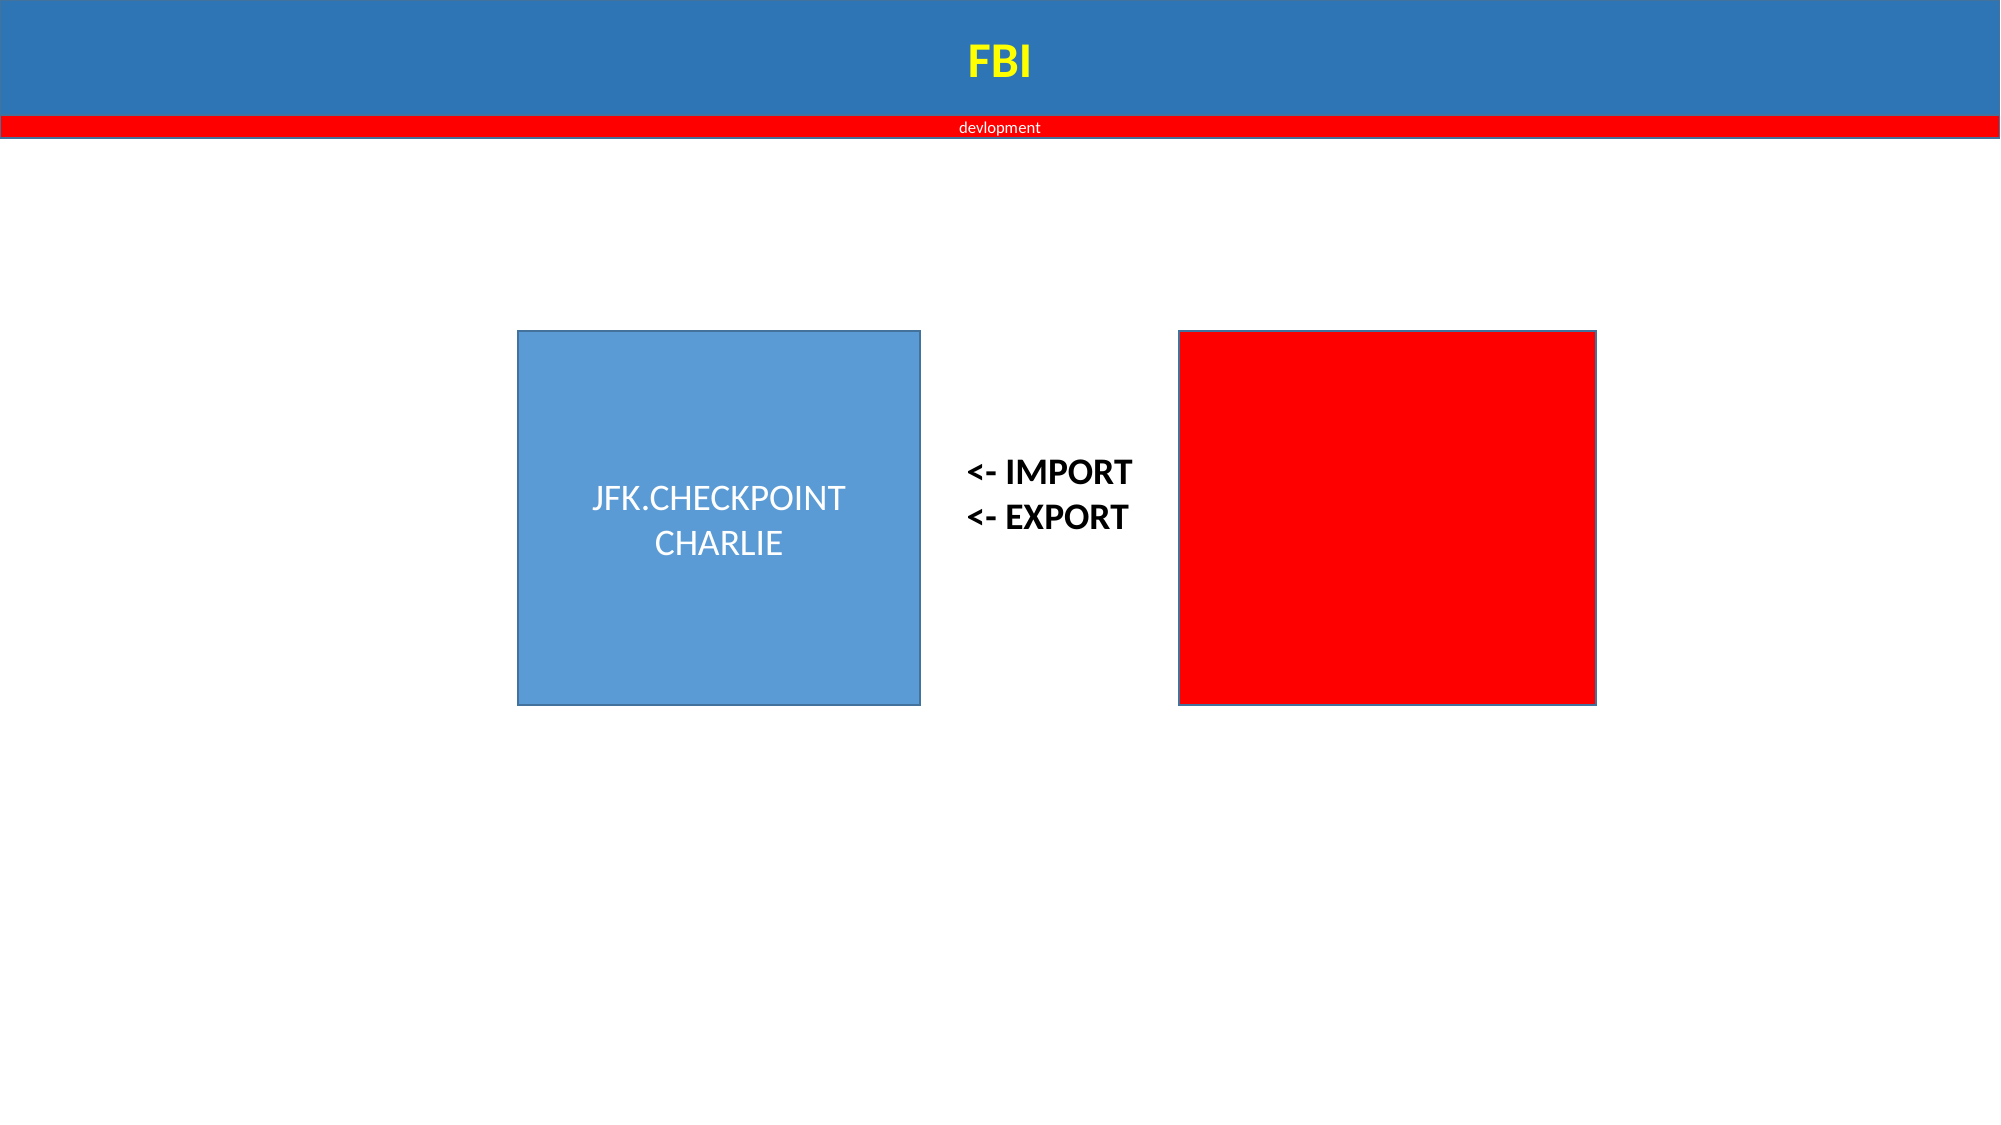

FBI
devlopment
JFK.CHECKPOINT
CHARLIE

<- IMPORT
<- EXPORT